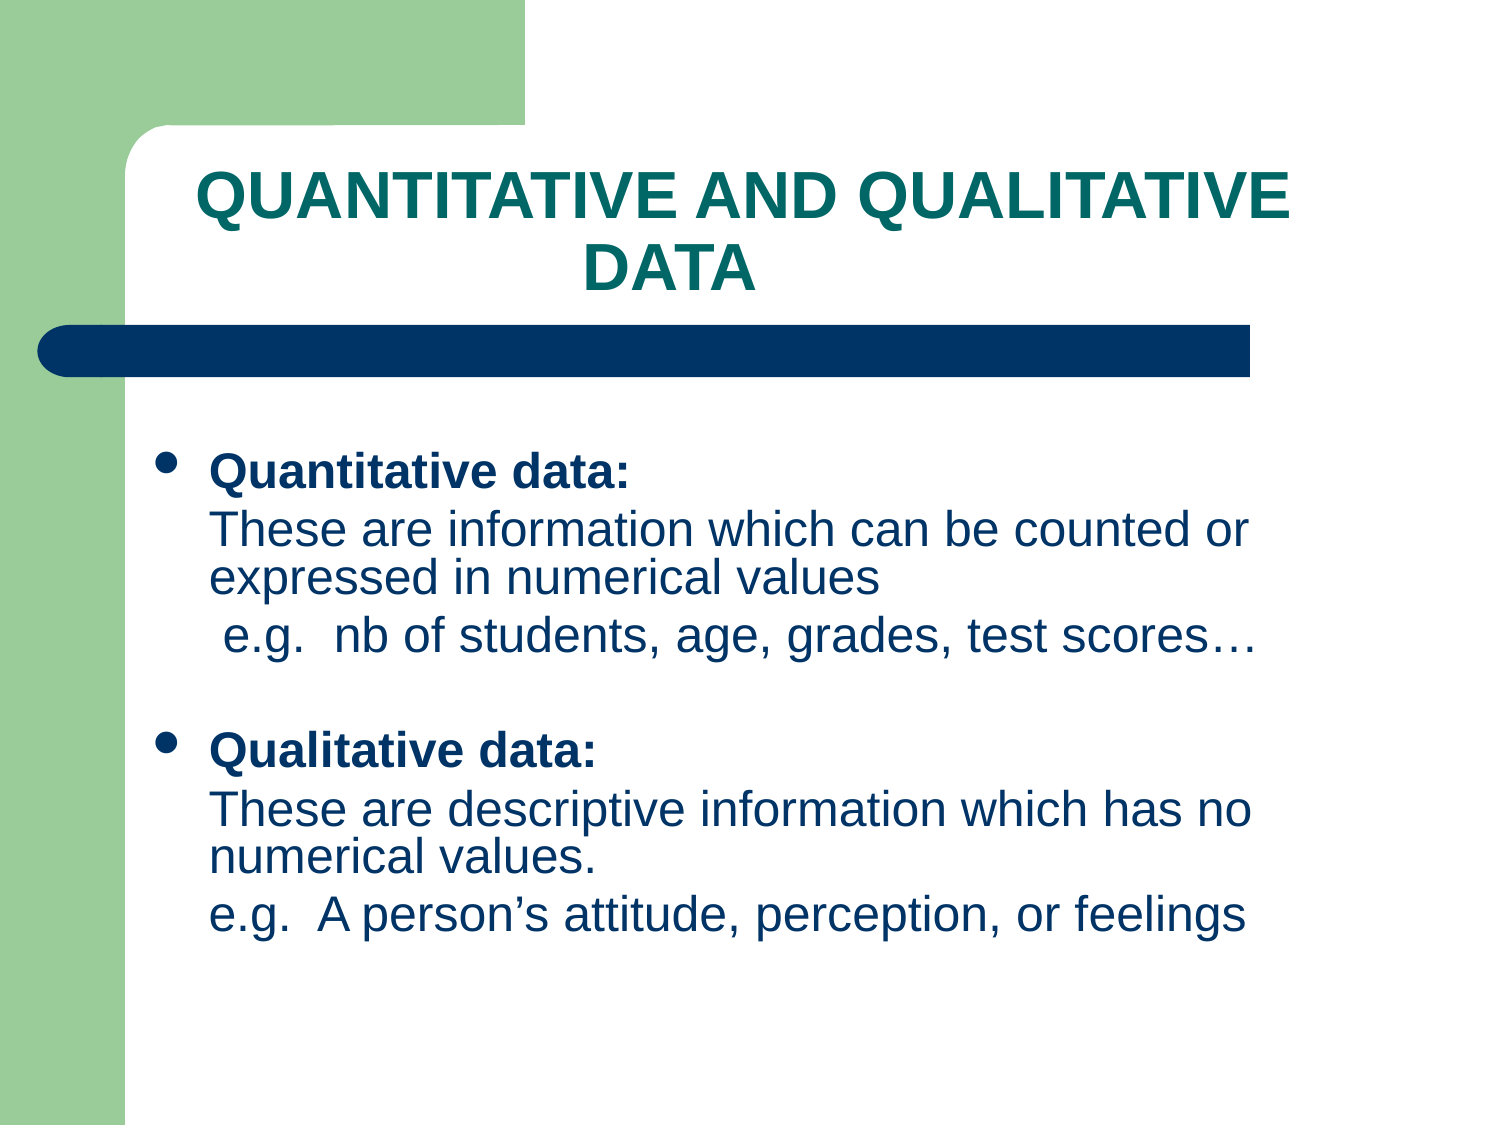

# QUANTITATIVE AND QUALITATIVE DATA

Quantitative data:
    These are information which can be counted or expressed in numerical values
     e.g.  nb of students, age, grades, test scores…

Qualitative data:
    These are descriptive information which has no numerical values.
    e.g.  A person’s attitude, perception, or feelings